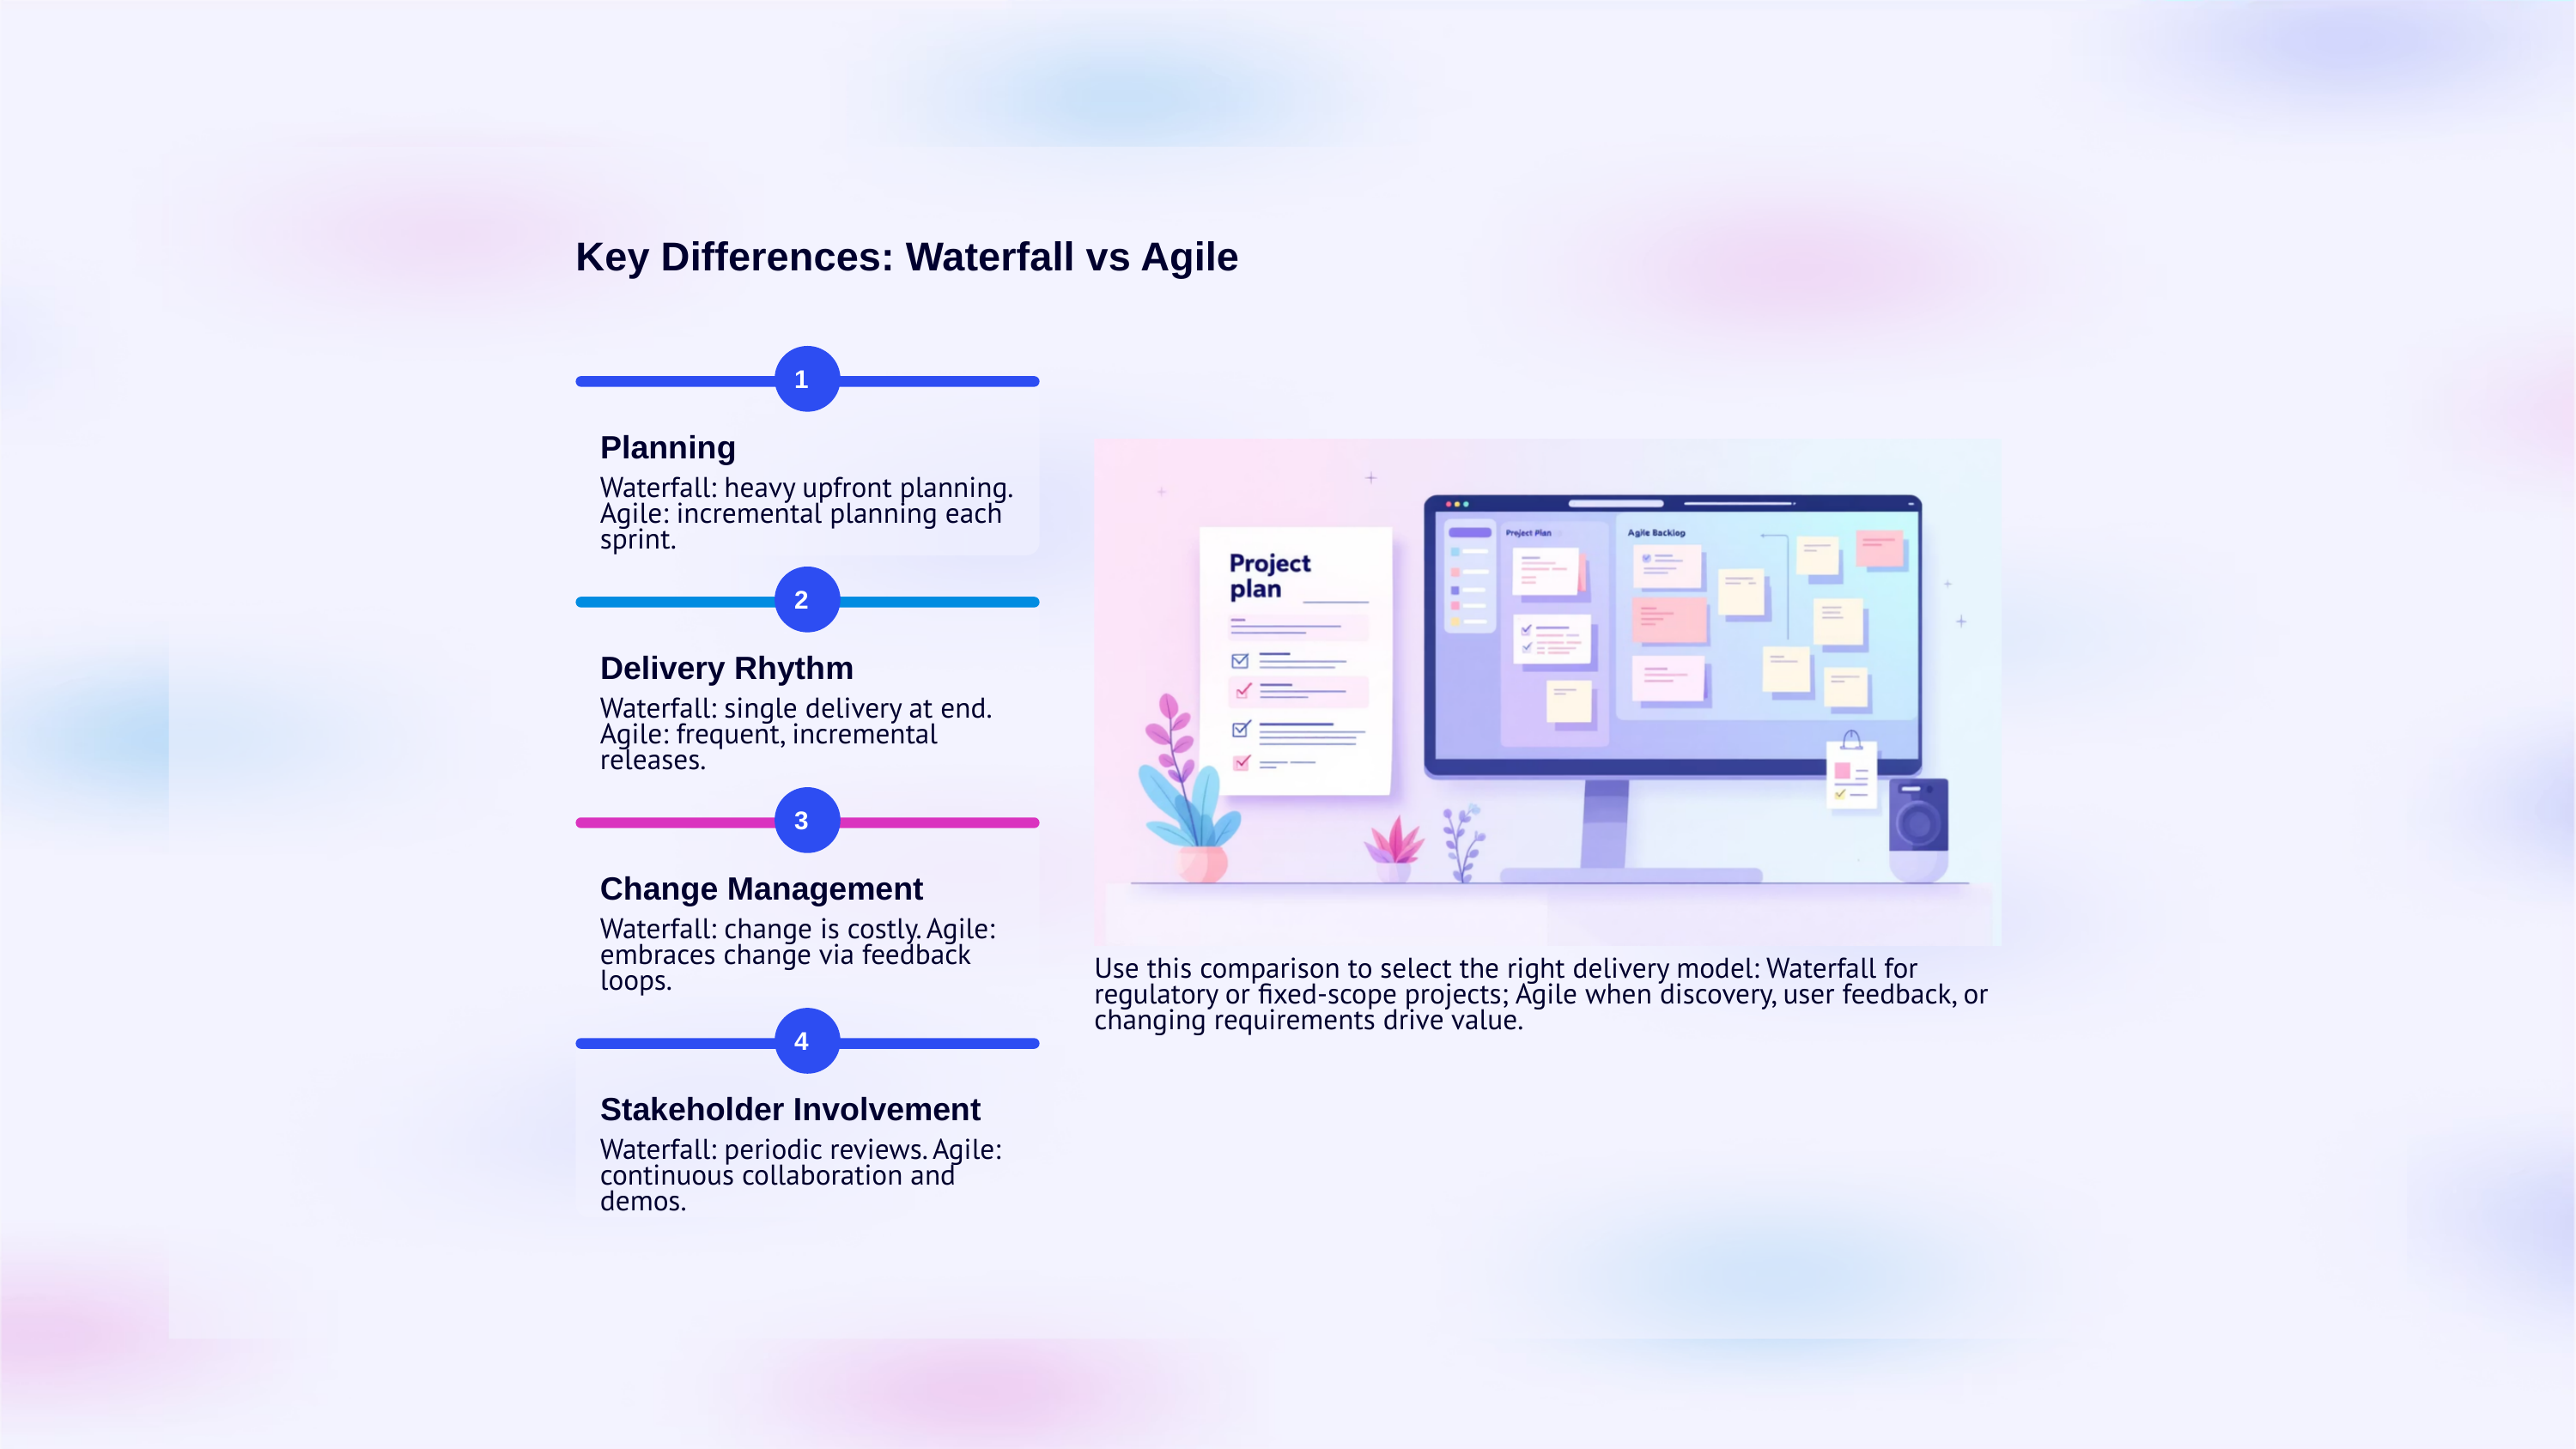

Key Differences: Waterfall vs Agile

1

Planning

Waterfall: heavy upfront planning. Agile: incremental planning each sprint.

2

Delivery Rhythm
Waterfall: single delivery at end. Agile: frequent, incremental releases.

3

Change Management
Waterfall: change is costly. Agile: embraces change via feedback loops.
Use this comparison to select the right delivery model: Waterfall for regulatory or fixed-scope projects; Agile when discovery, user feedback, or changing requirements drive value.

4

Stakeholder Involvement
Waterfall: periodic reviews. Agile: continuous collaboration and demos.